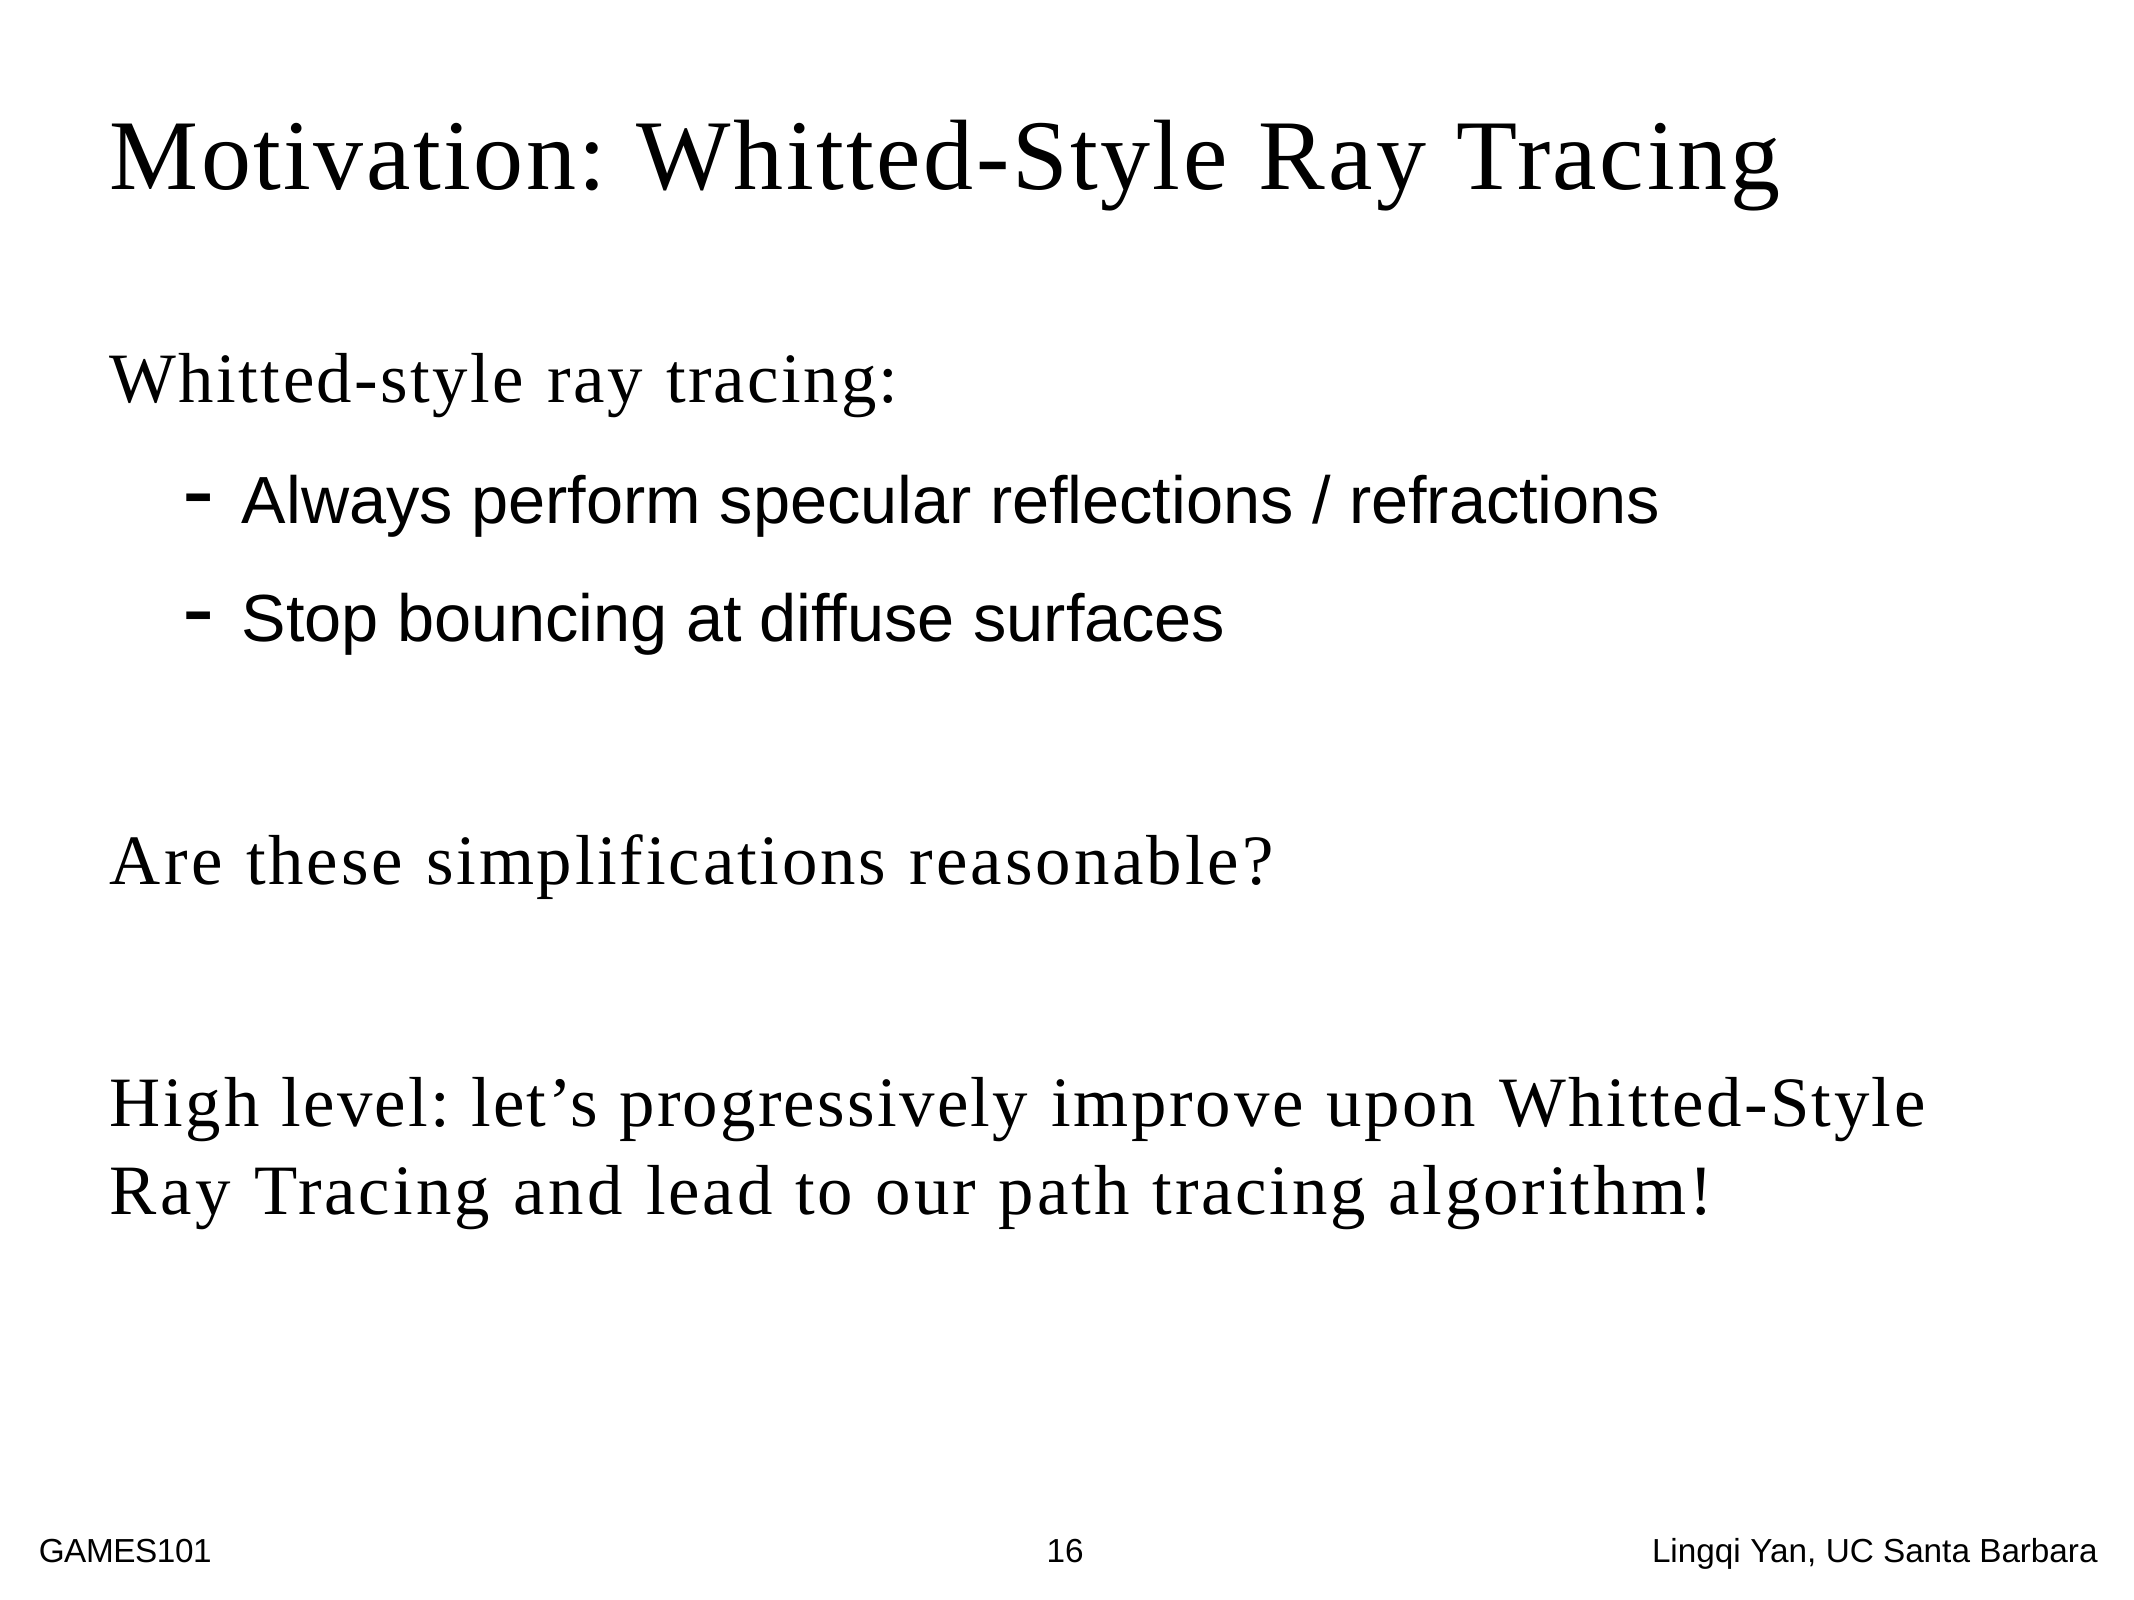

Motivation: Whitted-Style Ray Tracing

Whitted-style ray tracing:
- Always perform specular reflections / refractions
- Stop bouncing at diffuse surfaces

Are these simplifications reasonable?

High level: let’s progressively improve upon Whitted-Style Ray Tracing and lead to our path tracing algorithm!
GAMES101	16	Lingqi Yan, UC Santa Barbara